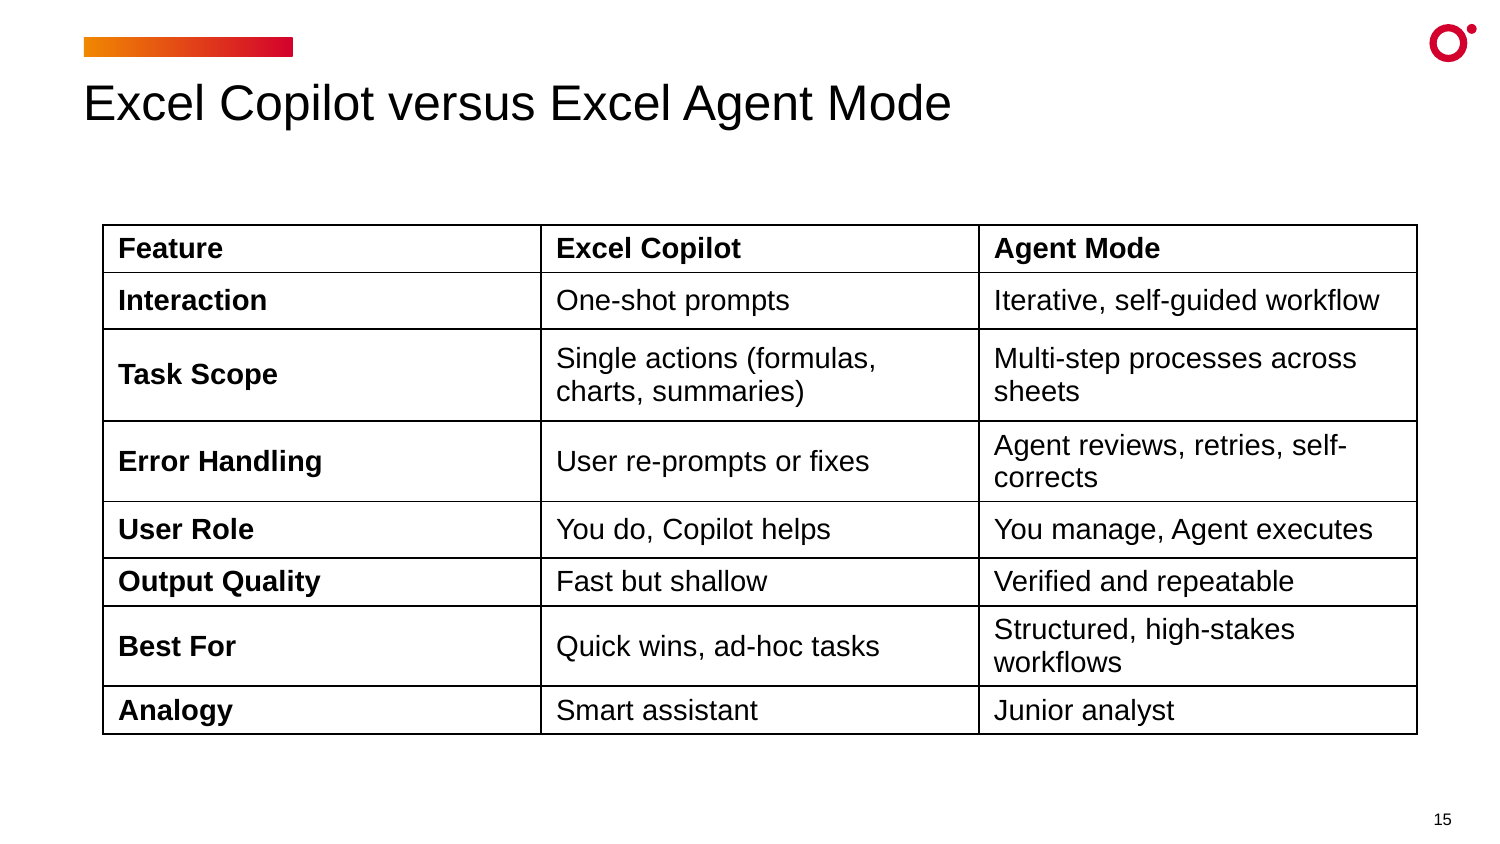

# Excel Copilot versus Excel Agent Mode

| Feature | Excel Copilot | Agent Mode |
| --- | --- | --- |
| Interaction | One-shot prompts | Iterative, self-guided workflow |
| Task Scope | Single actions (formulas, charts, summaries) | Multi-step processes across sheets |
| Error Handling | User re-prompts or fixes | Agent reviews, retries, self-corrects |
| User Role | You do, Copilot helps | You manage, Agent executes |
| Output Quality | Fast but shallow | Verified and repeatable |
| Best For | Quick wins, ad-hoc tasks | Structured, high-stakes workflows |
| Analogy | Smart assistant | Junior analyst |
15